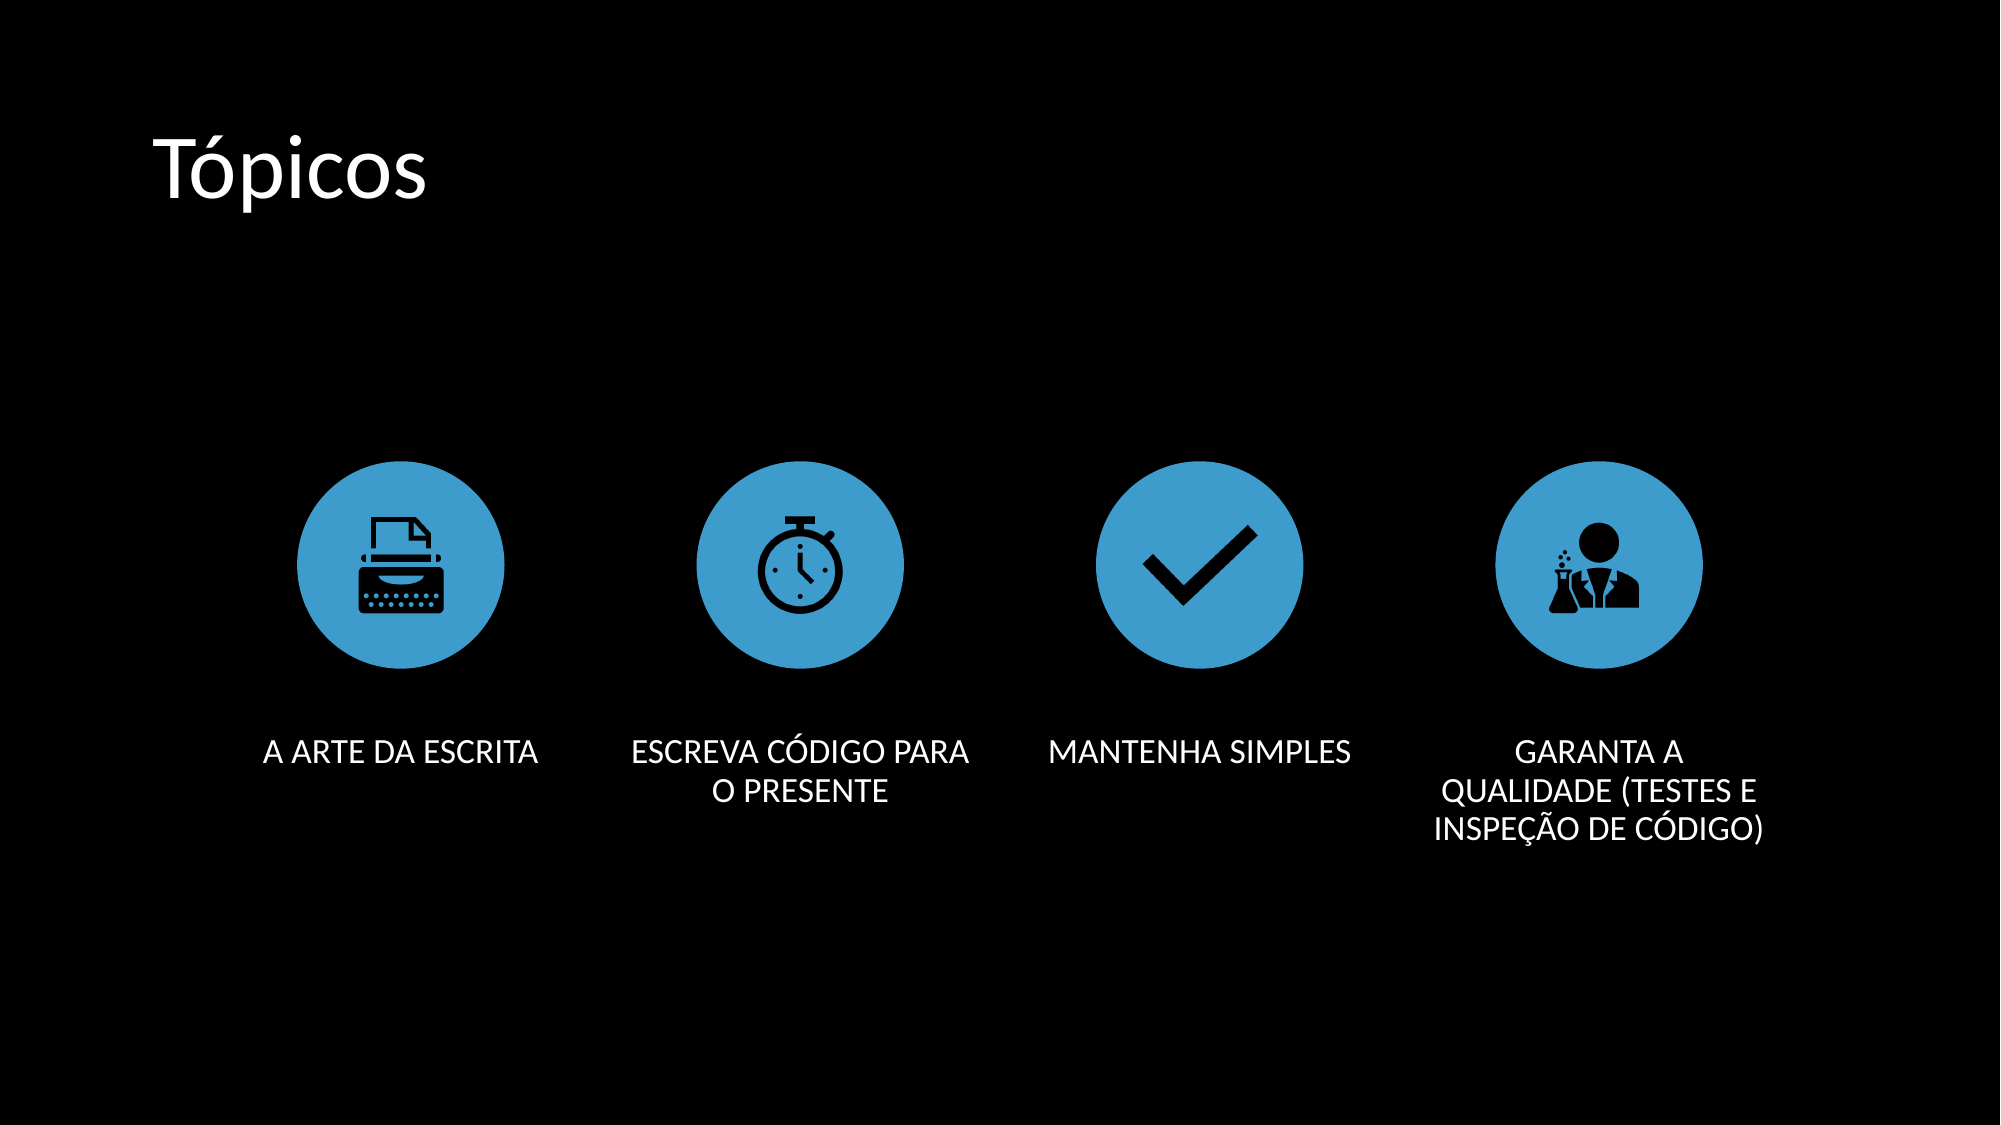

# Tópicos
A arte da escrita
Escreva código para o presente
Mantenha simples
Garanta a qualidade (Testes e Inspeção de Código)